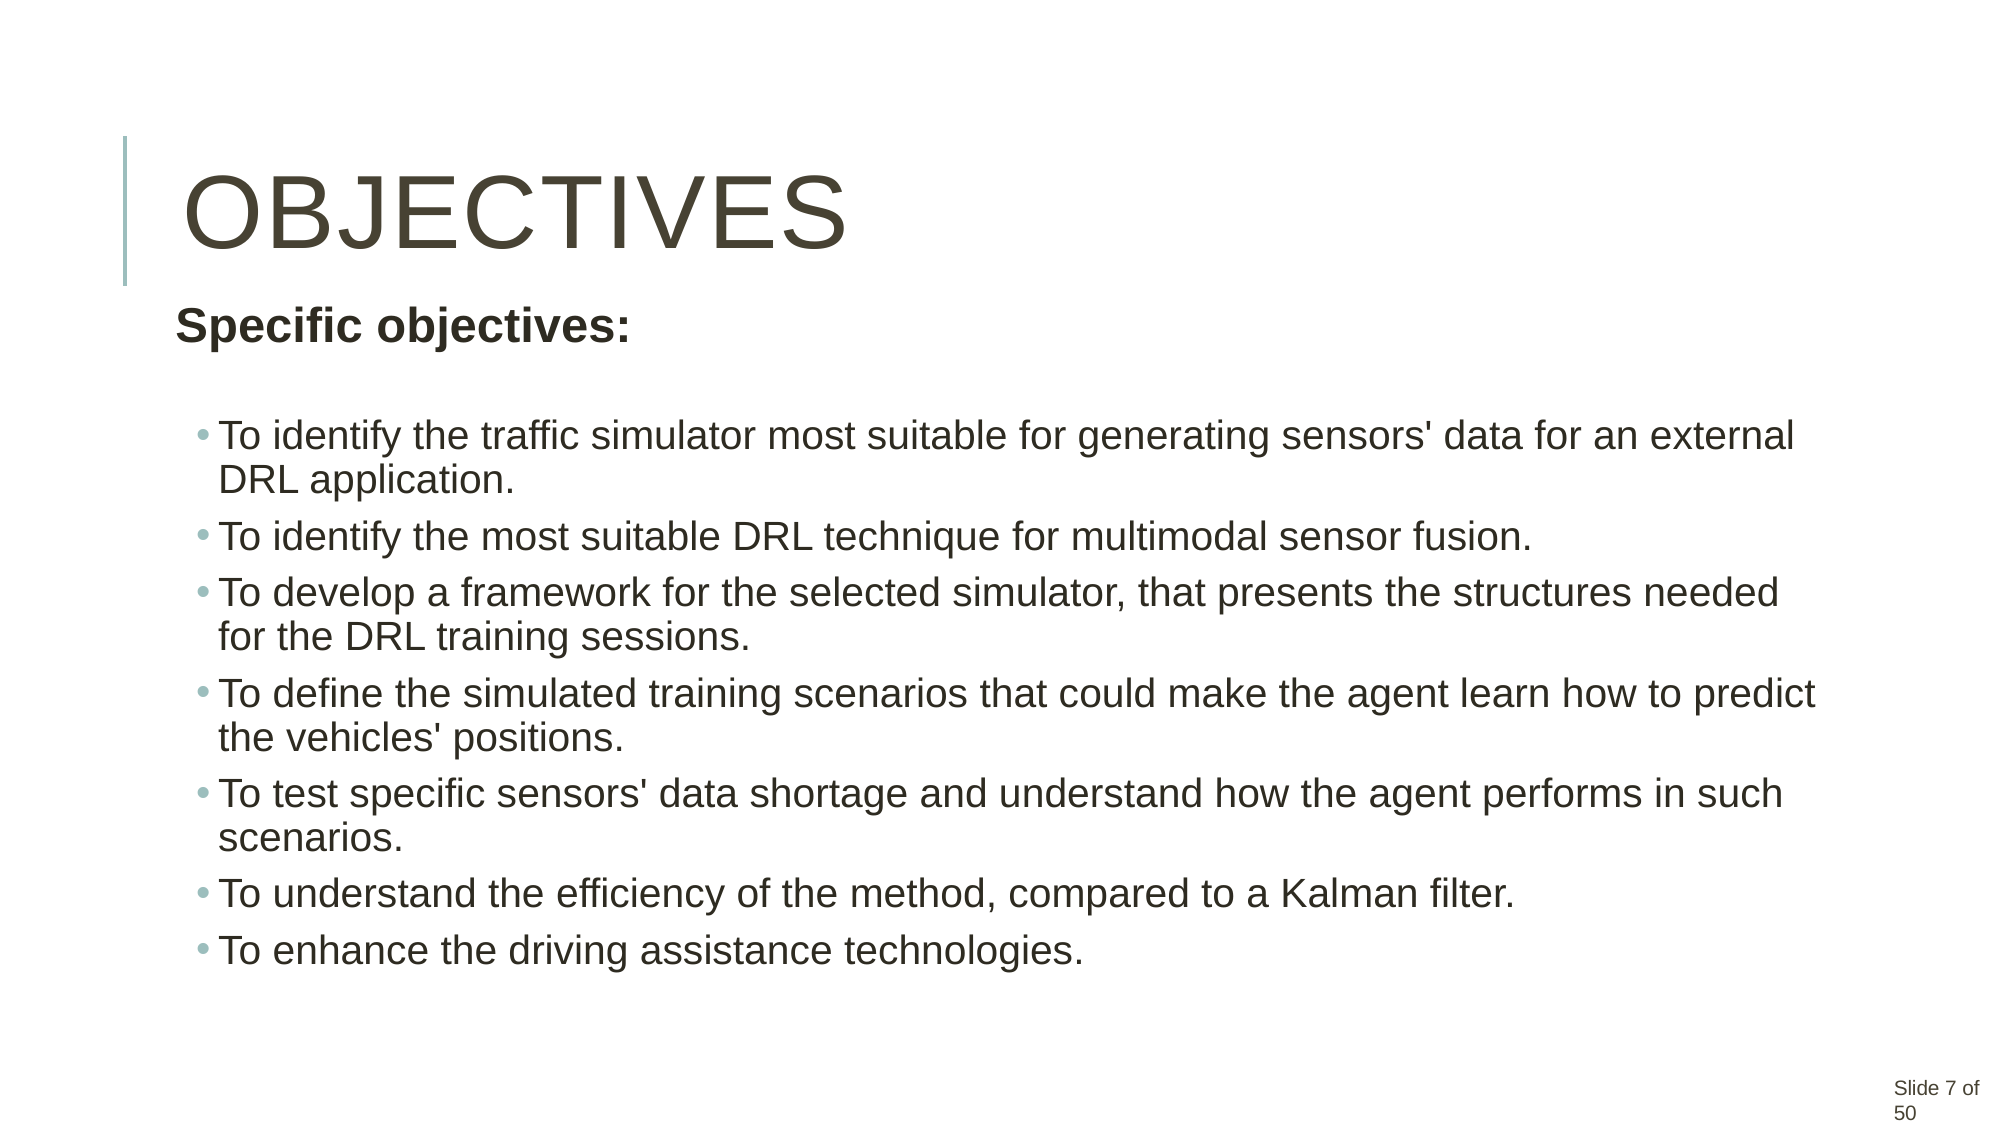

# OBJECTIVES
Specific objectives:

To identify the traffic simulator most suitable for generating sensors' data for an external DRL application.
To identify the most suitable DRL technique for multimodal sensor fusion.
To develop a framework for the selected simulator, that presents the structures needed for the DRL training sessions.
To define the simulated training scenarios that could make the agent learn how to predict the vehicles' positions.
To test specific sensors' data shortage and understand how the agent performs in such scenarios.
To understand the efficiency of the method, compared to a Kalman filter.
To enhance the driving assistance technologies.
Slide 7 of 50